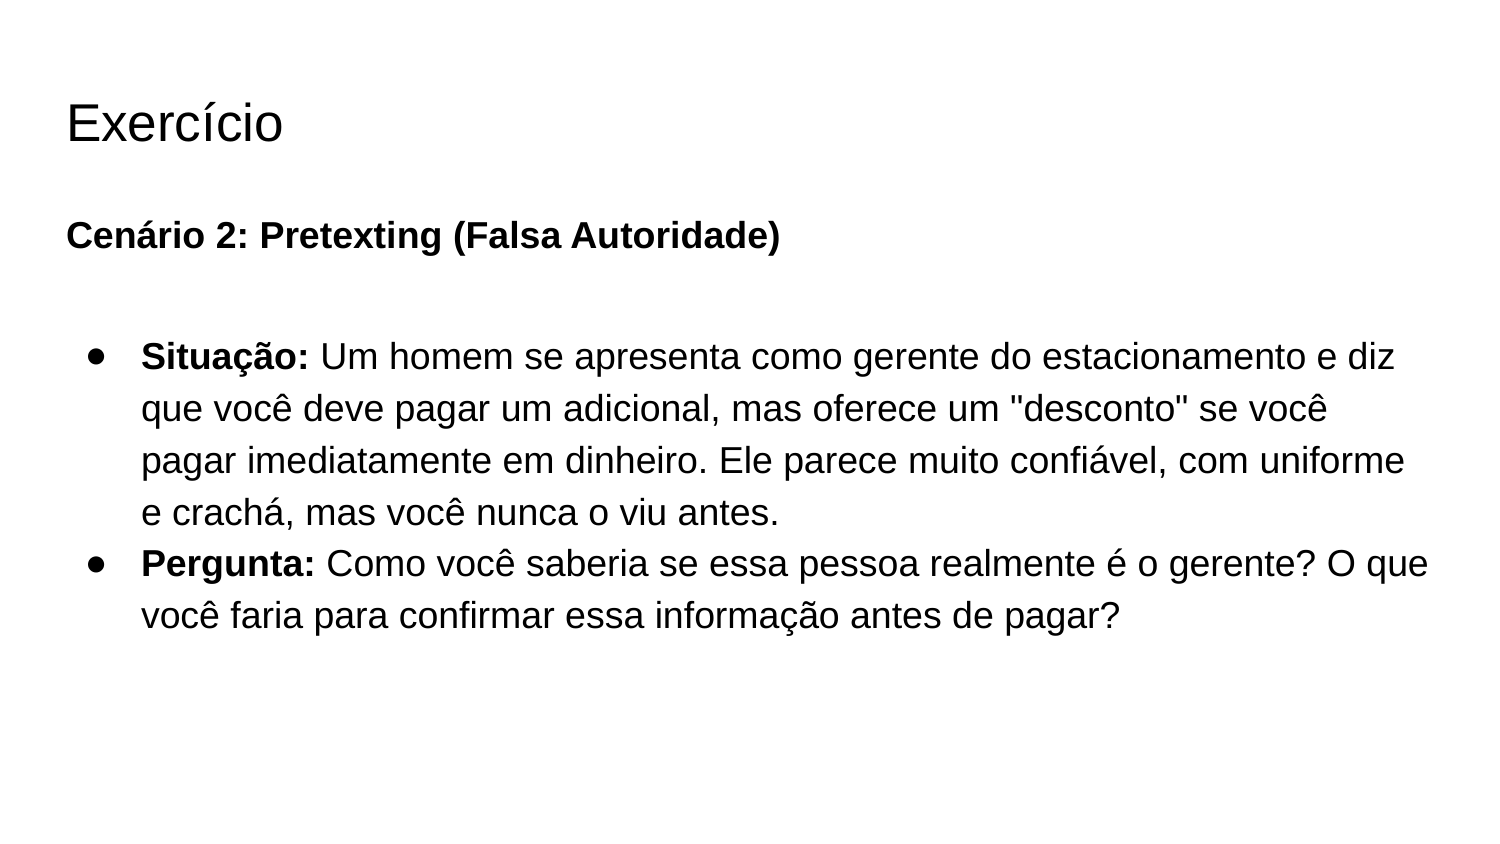

# Exercício
Cenário 2: Pretexting (Falsa Autoridade)
Situação: Um homem se apresenta como gerente do estacionamento e diz que você deve pagar um adicional, mas oferece um "desconto" se você pagar imediatamente em dinheiro. Ele parece muito confiável, com uniforme e crachá, mas você nunca o viu antes.
Pergunta: Como você saberia se essa pessoa realmente é o gerente? O que você faria para confirmar essa informação antes de pagar?